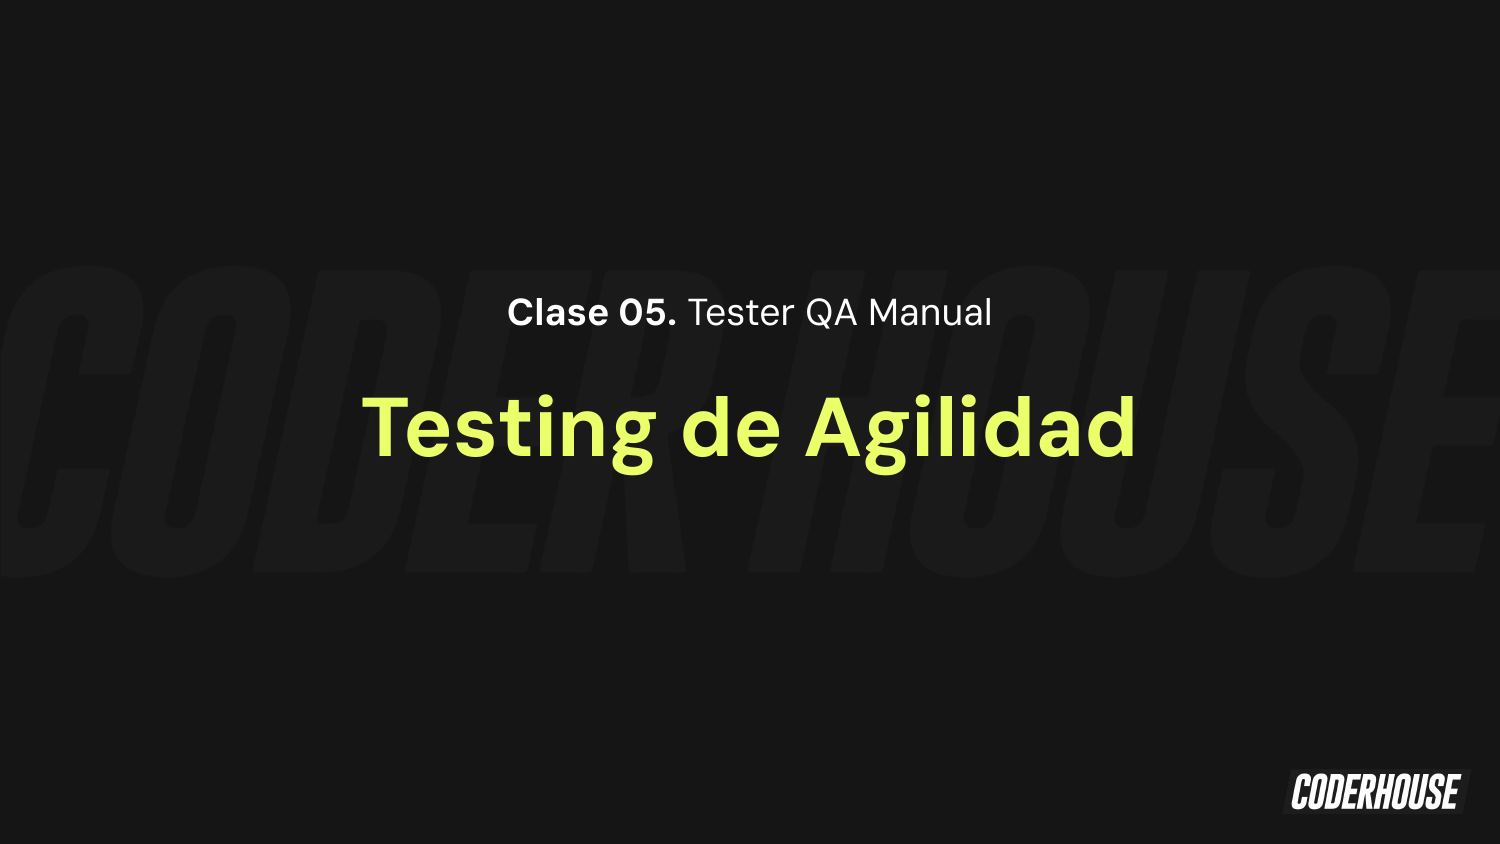

Clase 05. Tester QA Manual
Testing de Agilidad